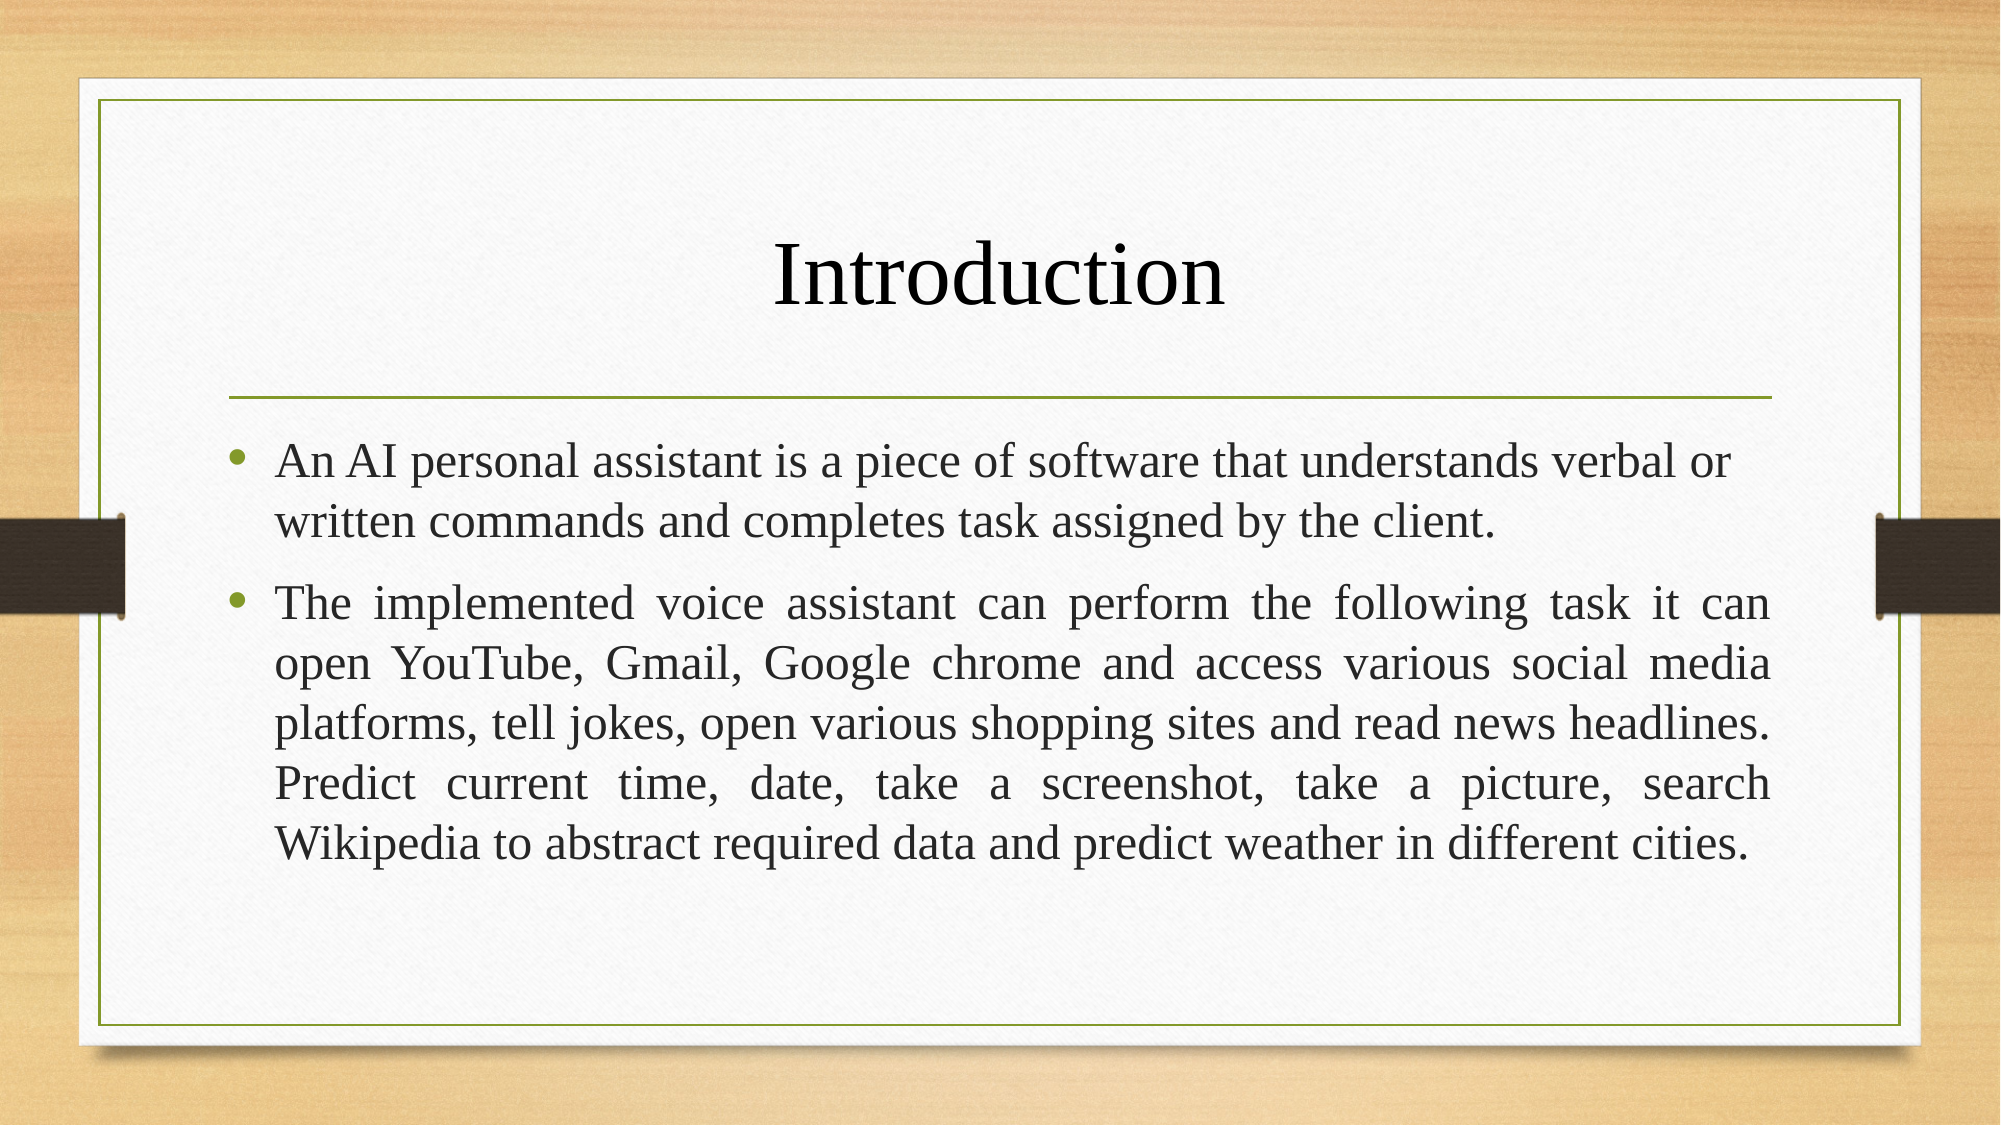

# Introduction
An AI personal assistant is a piece of software that understands verbal or written commands and completes task assigned by the client.
The implemented voice assistant can perform the following task it can open YouTube, Gmail, Google chrome and access various social media platforms, tell jokes, open various shopping sites and read news headlines. Predict current time, date, take a screenshot, take a picture, search Wikipedia to abstract required data and predict weather in different cities.